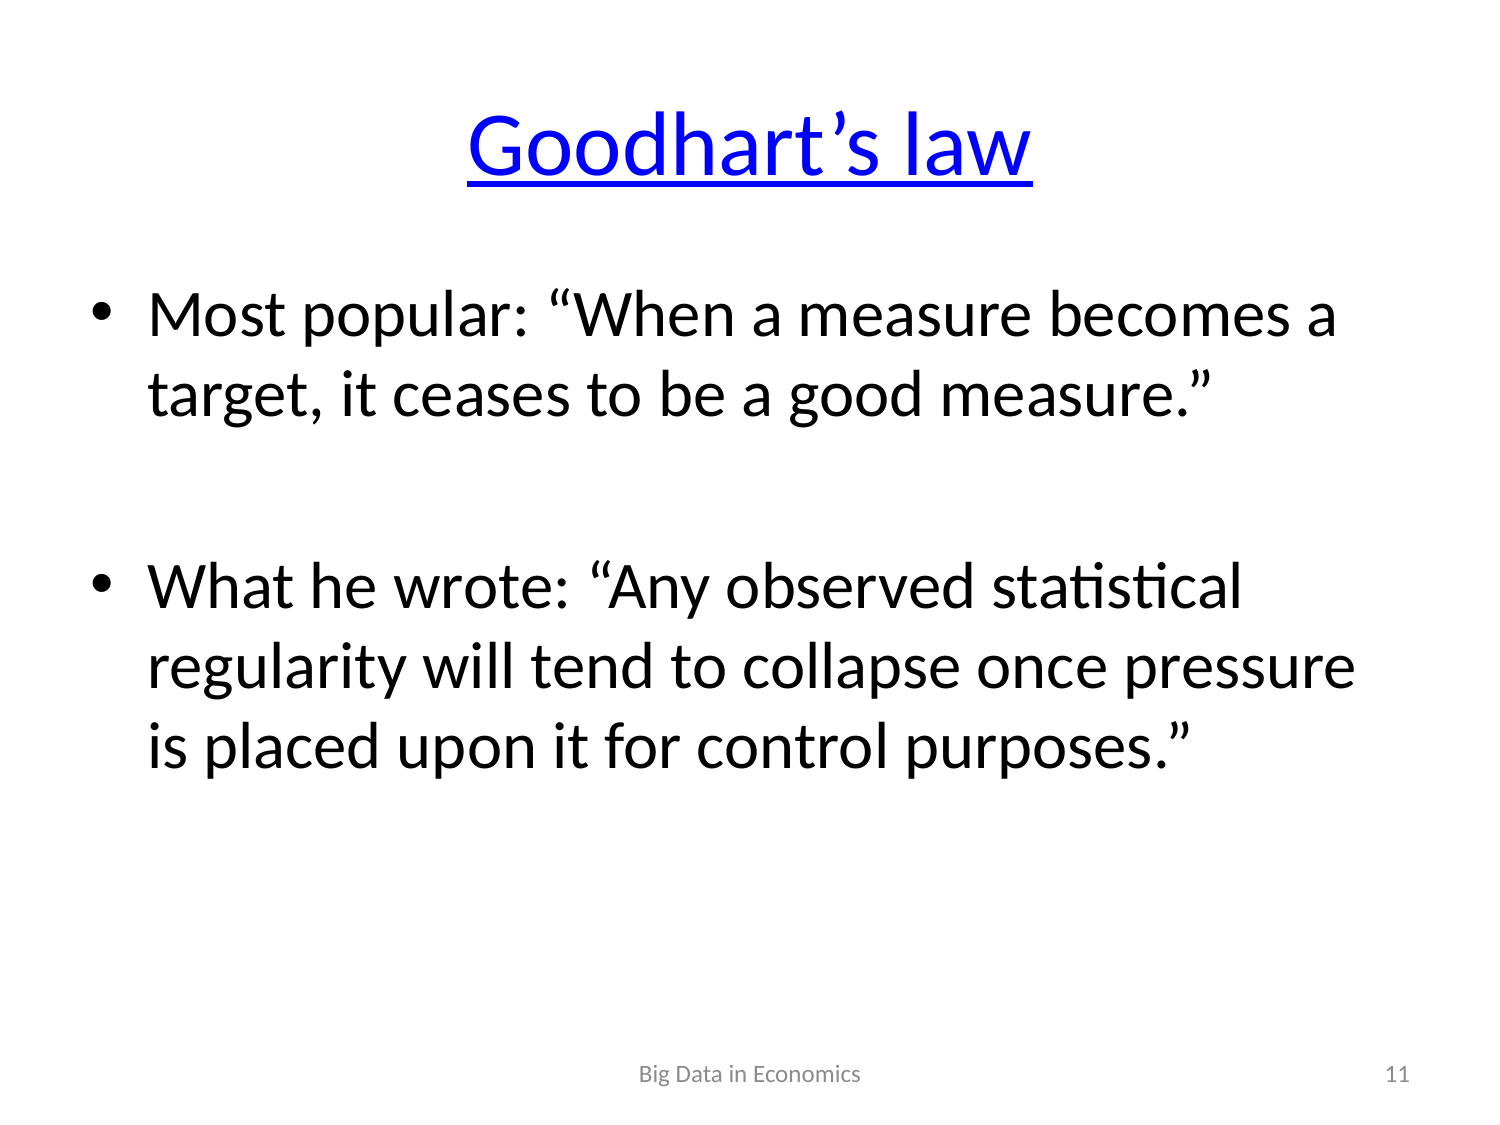

# Goodhart’s law
Most popular: “When a measure becomes a target, it ceases to be a good measure.”

What he wrote: “Any observed statistical regularity will tend to collapse once pressure is placed upon it for control purposes.”
Big Data in Economics
11